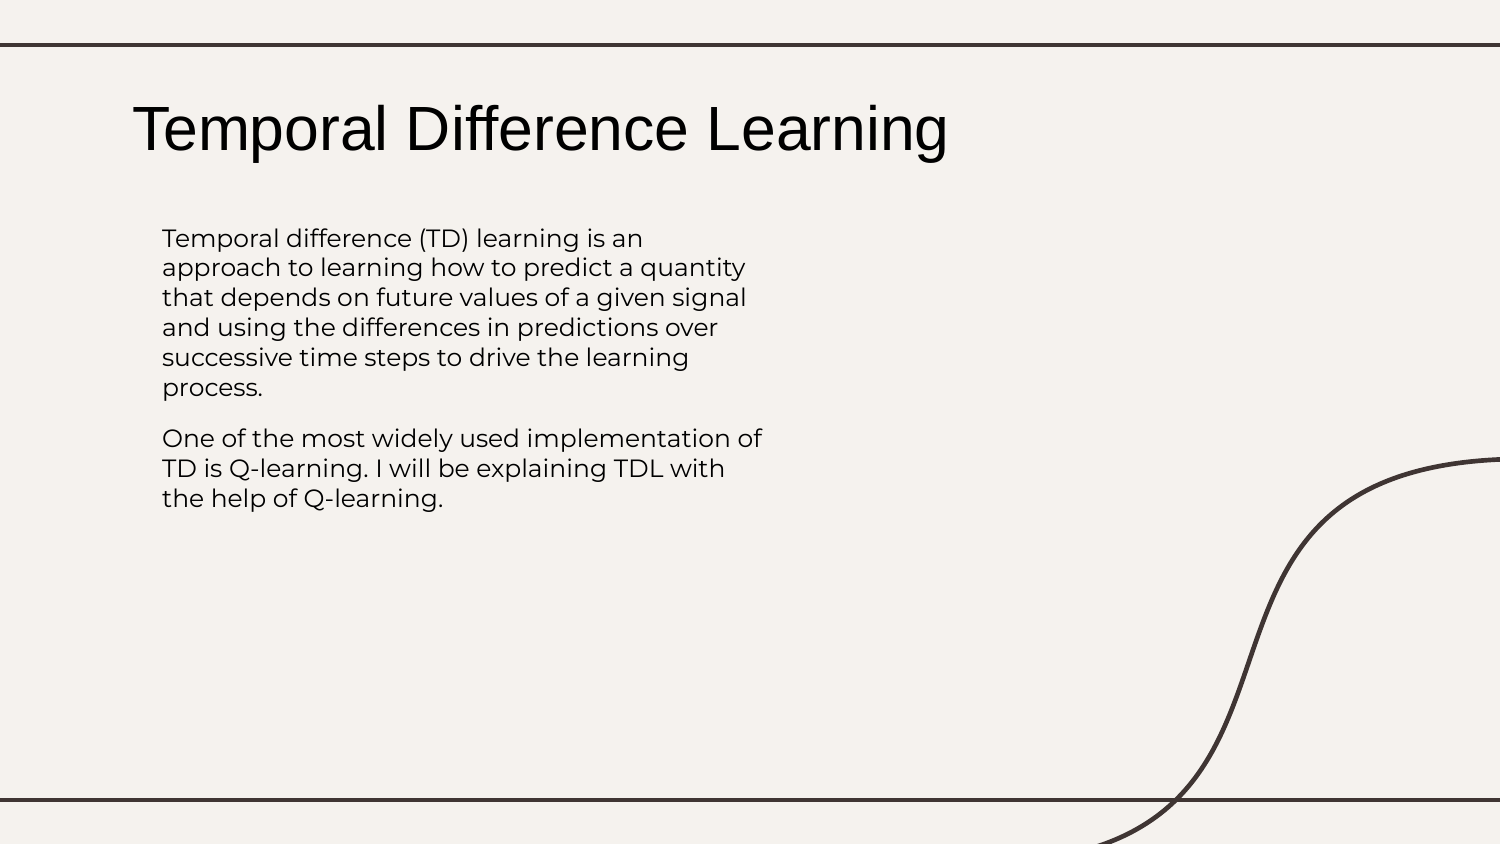

# Temporal Difference Learning
Temporal difference (TD) learning is an approach to learning how to predict a quantity that depends on future values of a given signal and using the differences in predictions over successive time steps to drive the learning process.
One of the most widely used implementation of TD is Q-learning. I will be explaining TDL with the help of Q-learning.